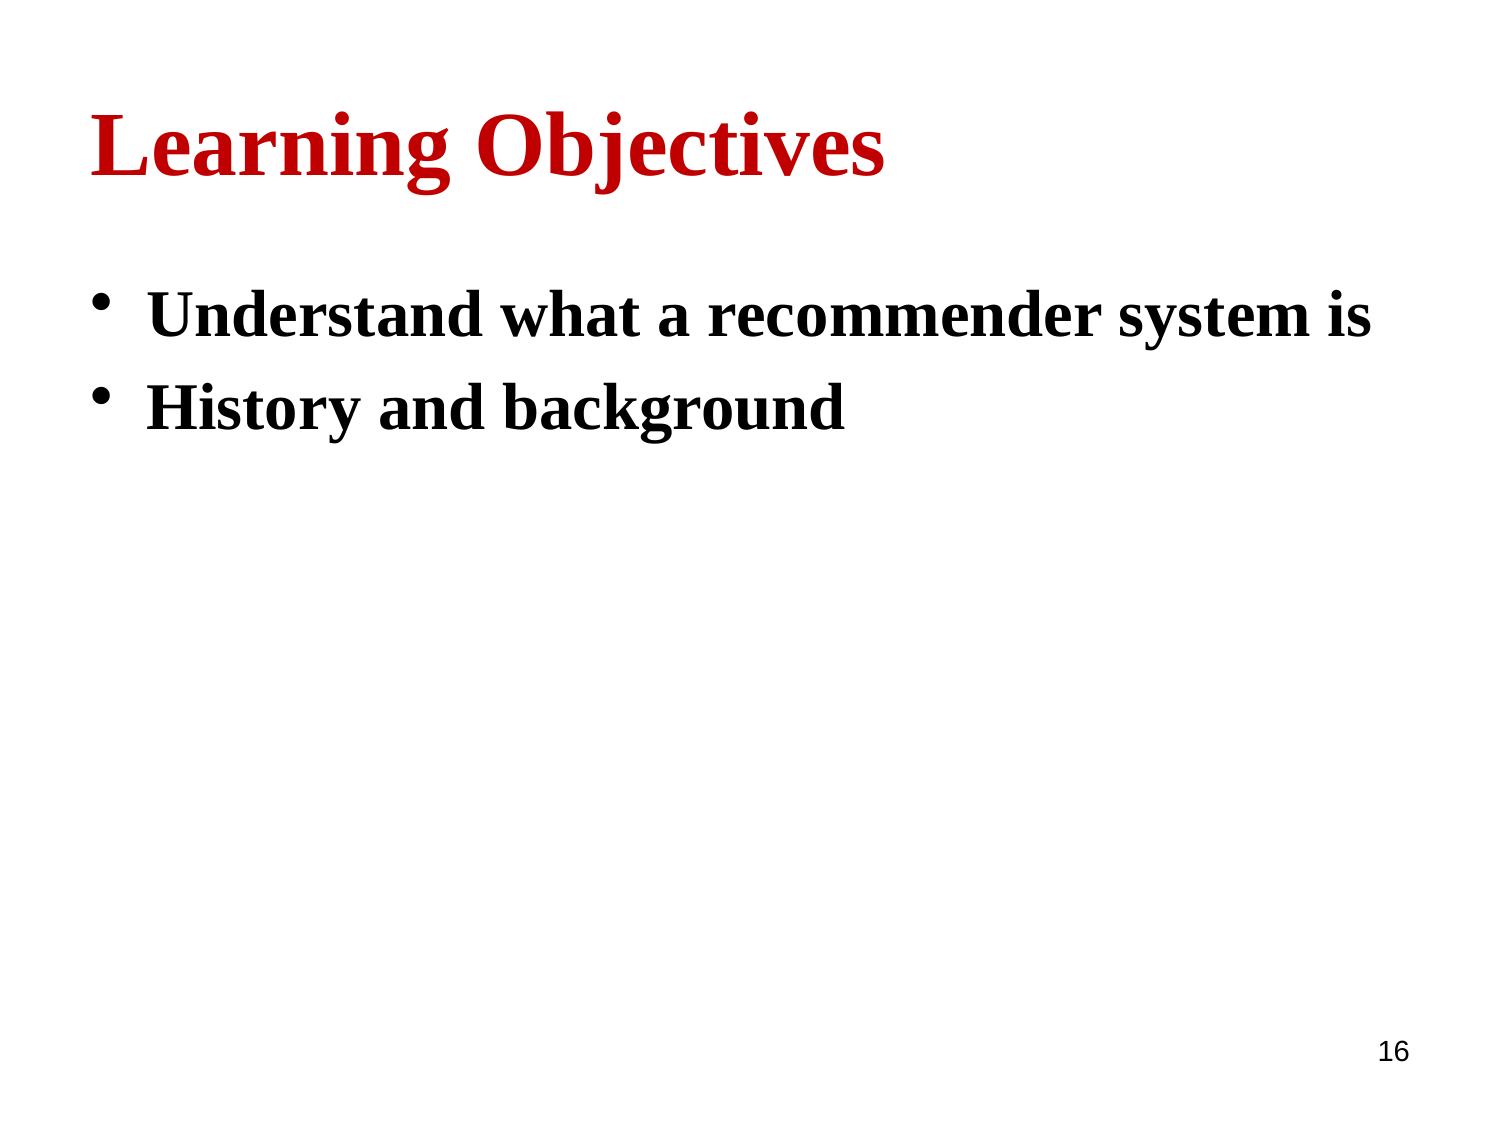

# Learning Objectives
Understand what a recommender system is
History and background
16